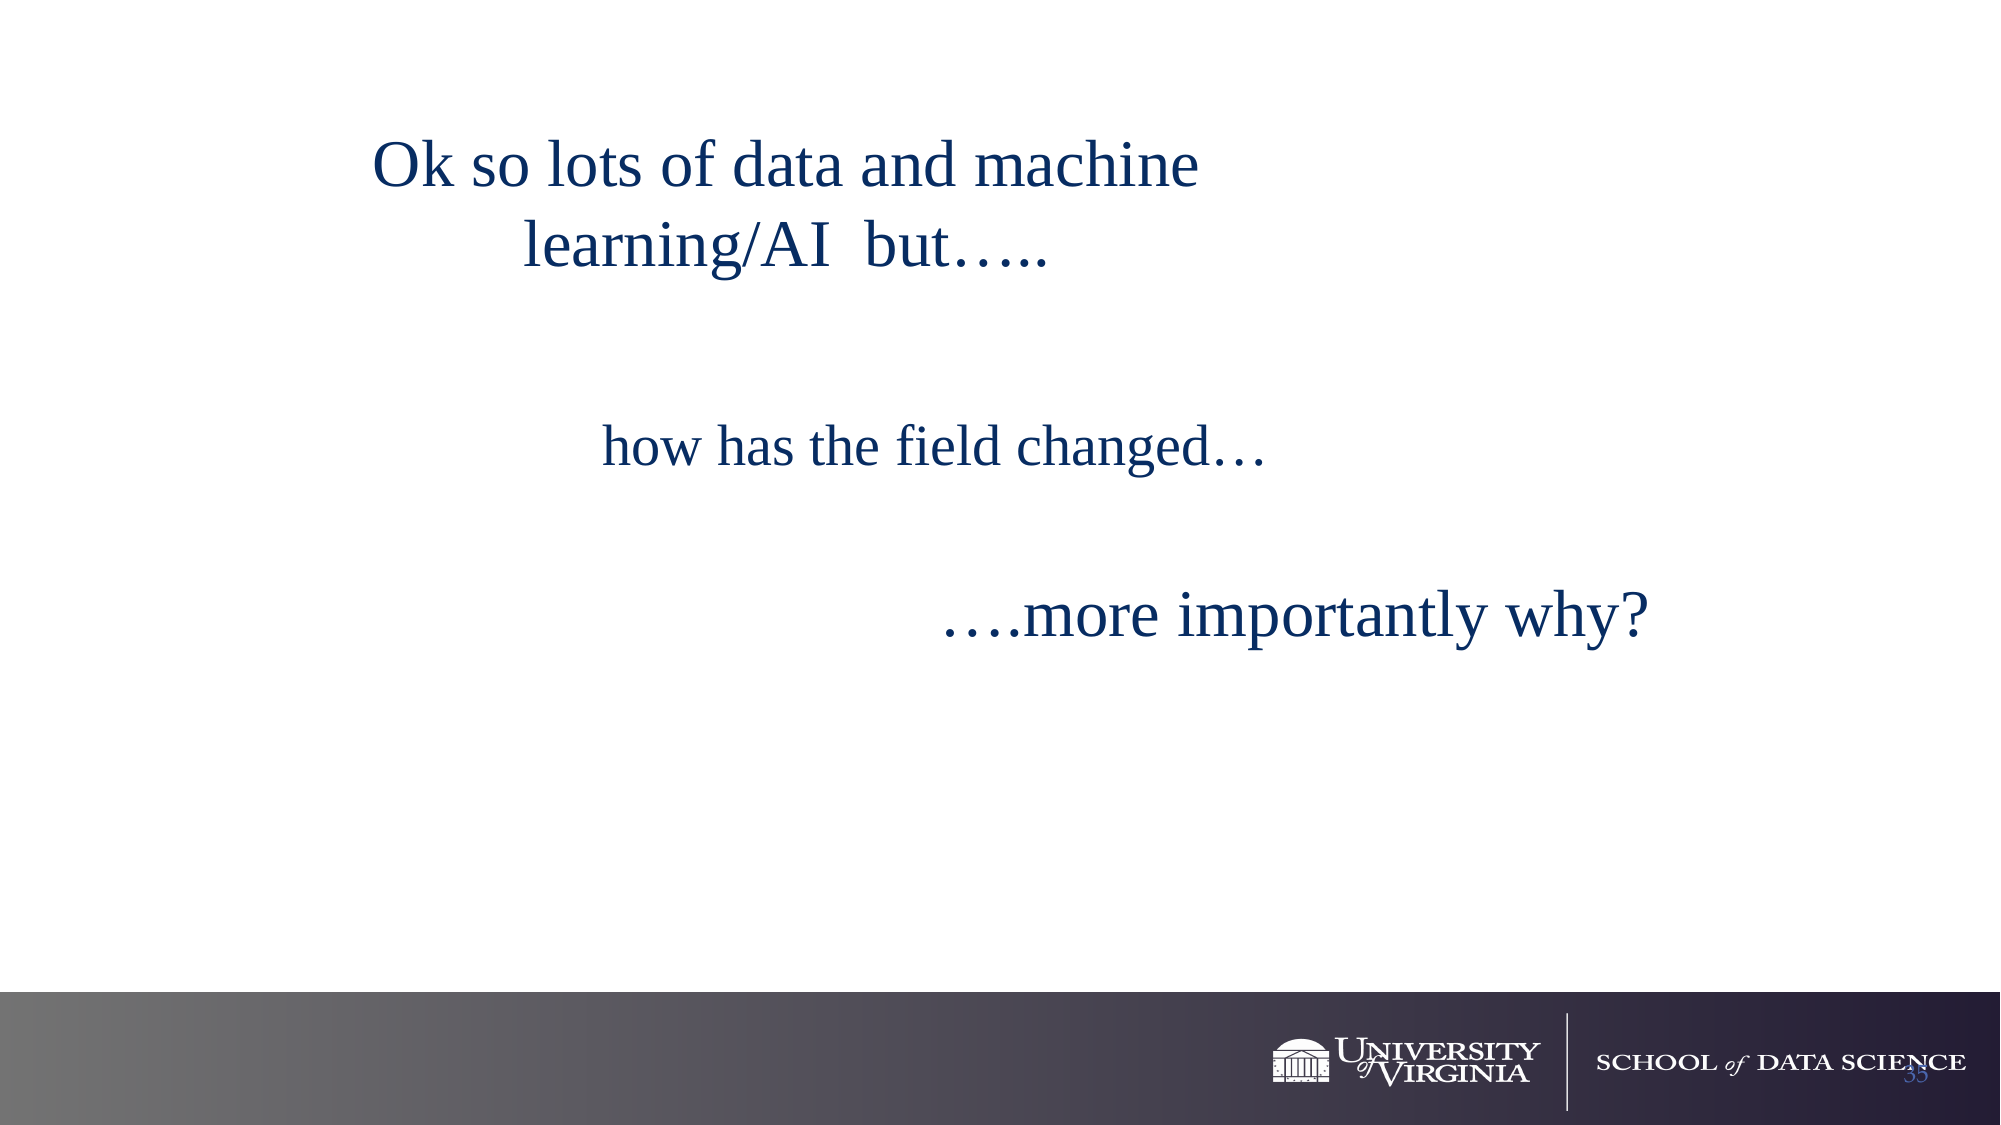

Ok so lots of data and machine learning/AI  but…..
how has the field changed…
….more importantly why?
35